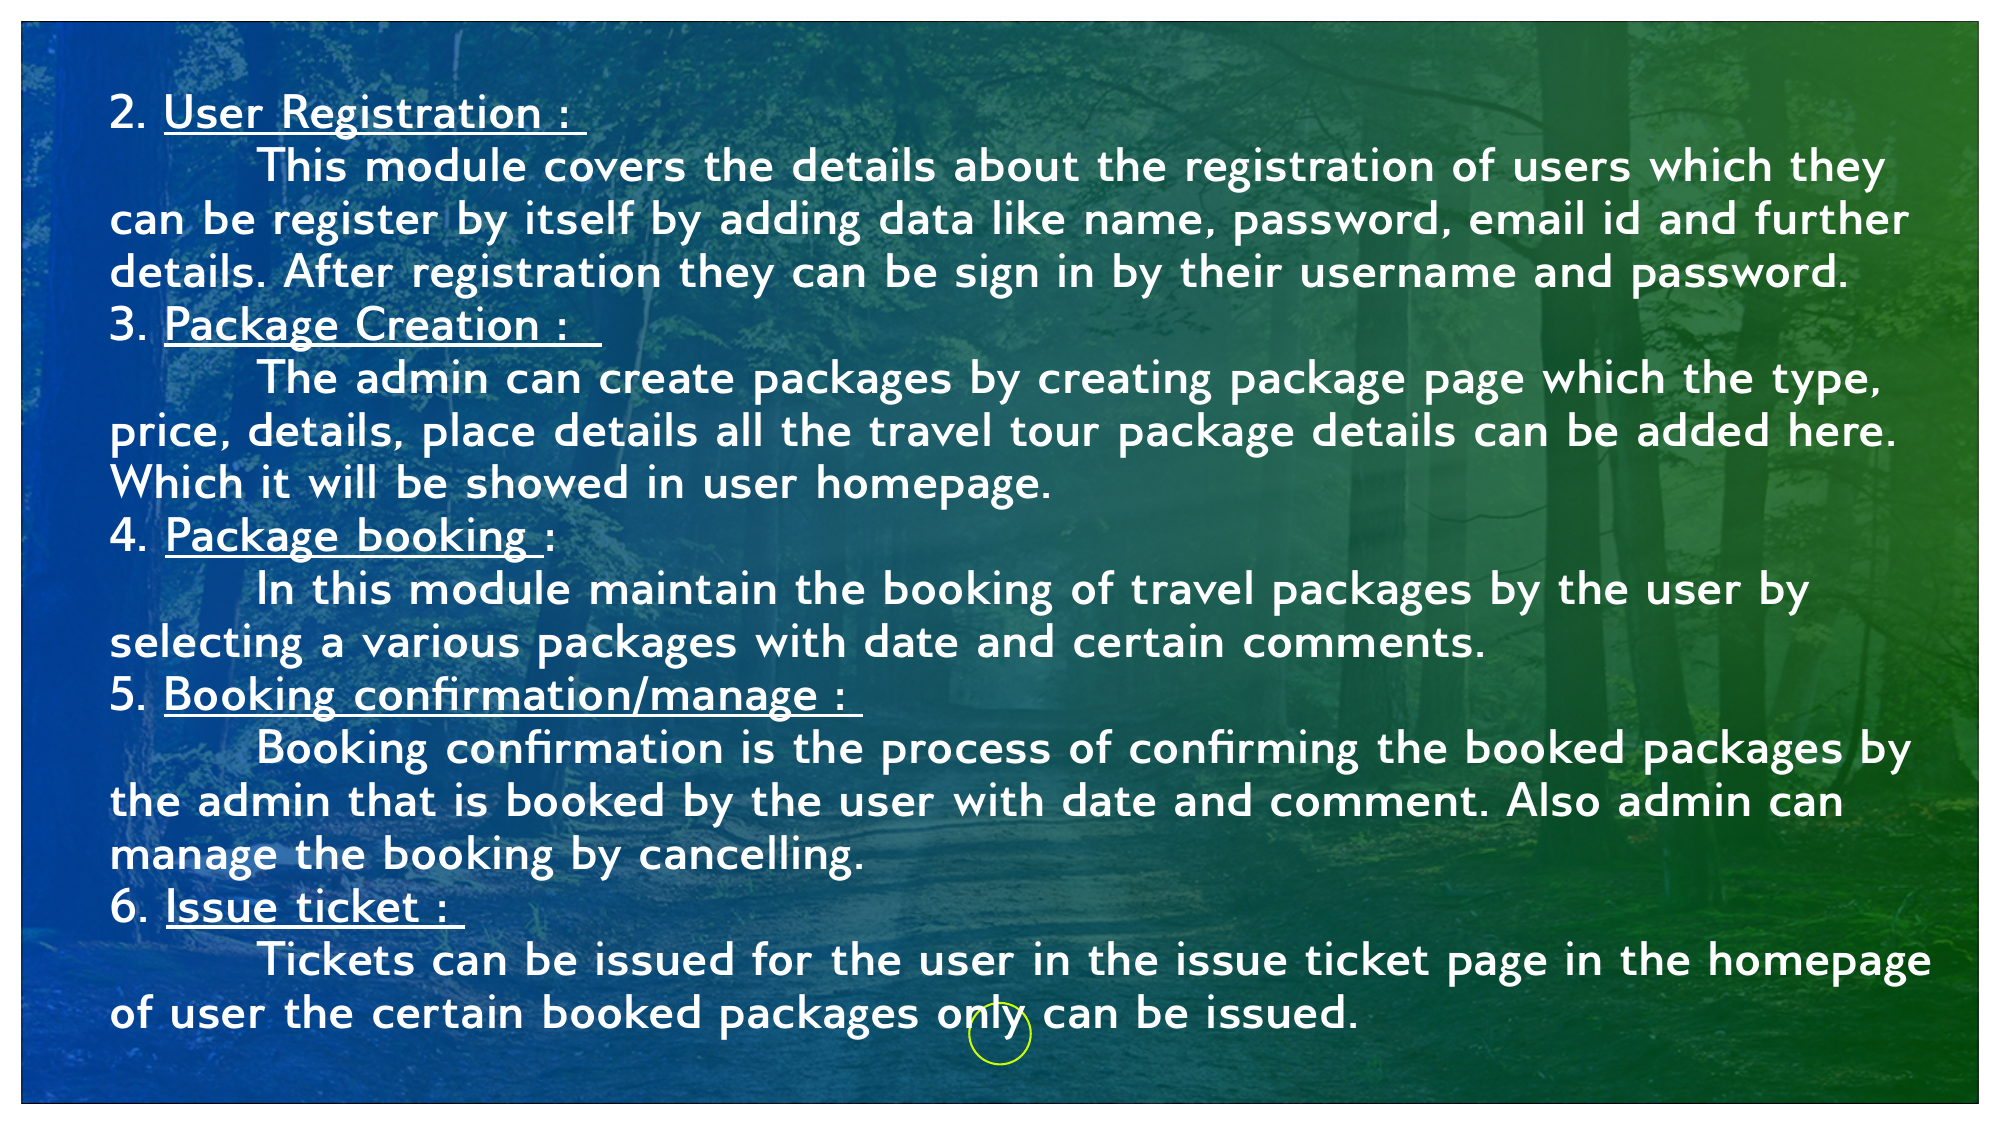

2. User Registration :
	This module covers the details about the registration of users which they can be register by itself by adding data like name, password, email id and further details. After registration they can be sign in by their username and password.
3. Package Creation :
	The admin can create packages by creating package page which the type, price, details, place details all the travel tour package details can be added here. Which it will be showed in user homepage.
4. Package booking :
	In this module maintain the booking of travel packages by the user by selecting a various packages with date and certain comments.
5. Booking confirmation/manage :
	Booking confirmation is the process of confirming the booked packages by the admin that is booked by the user with date and comment. Also admin can manage the booking by cancelling.
6. Issue ticket :
	Tickets can be issued for the user in the issue ticket page in the homepage of user the certain booked packages only can be issued.